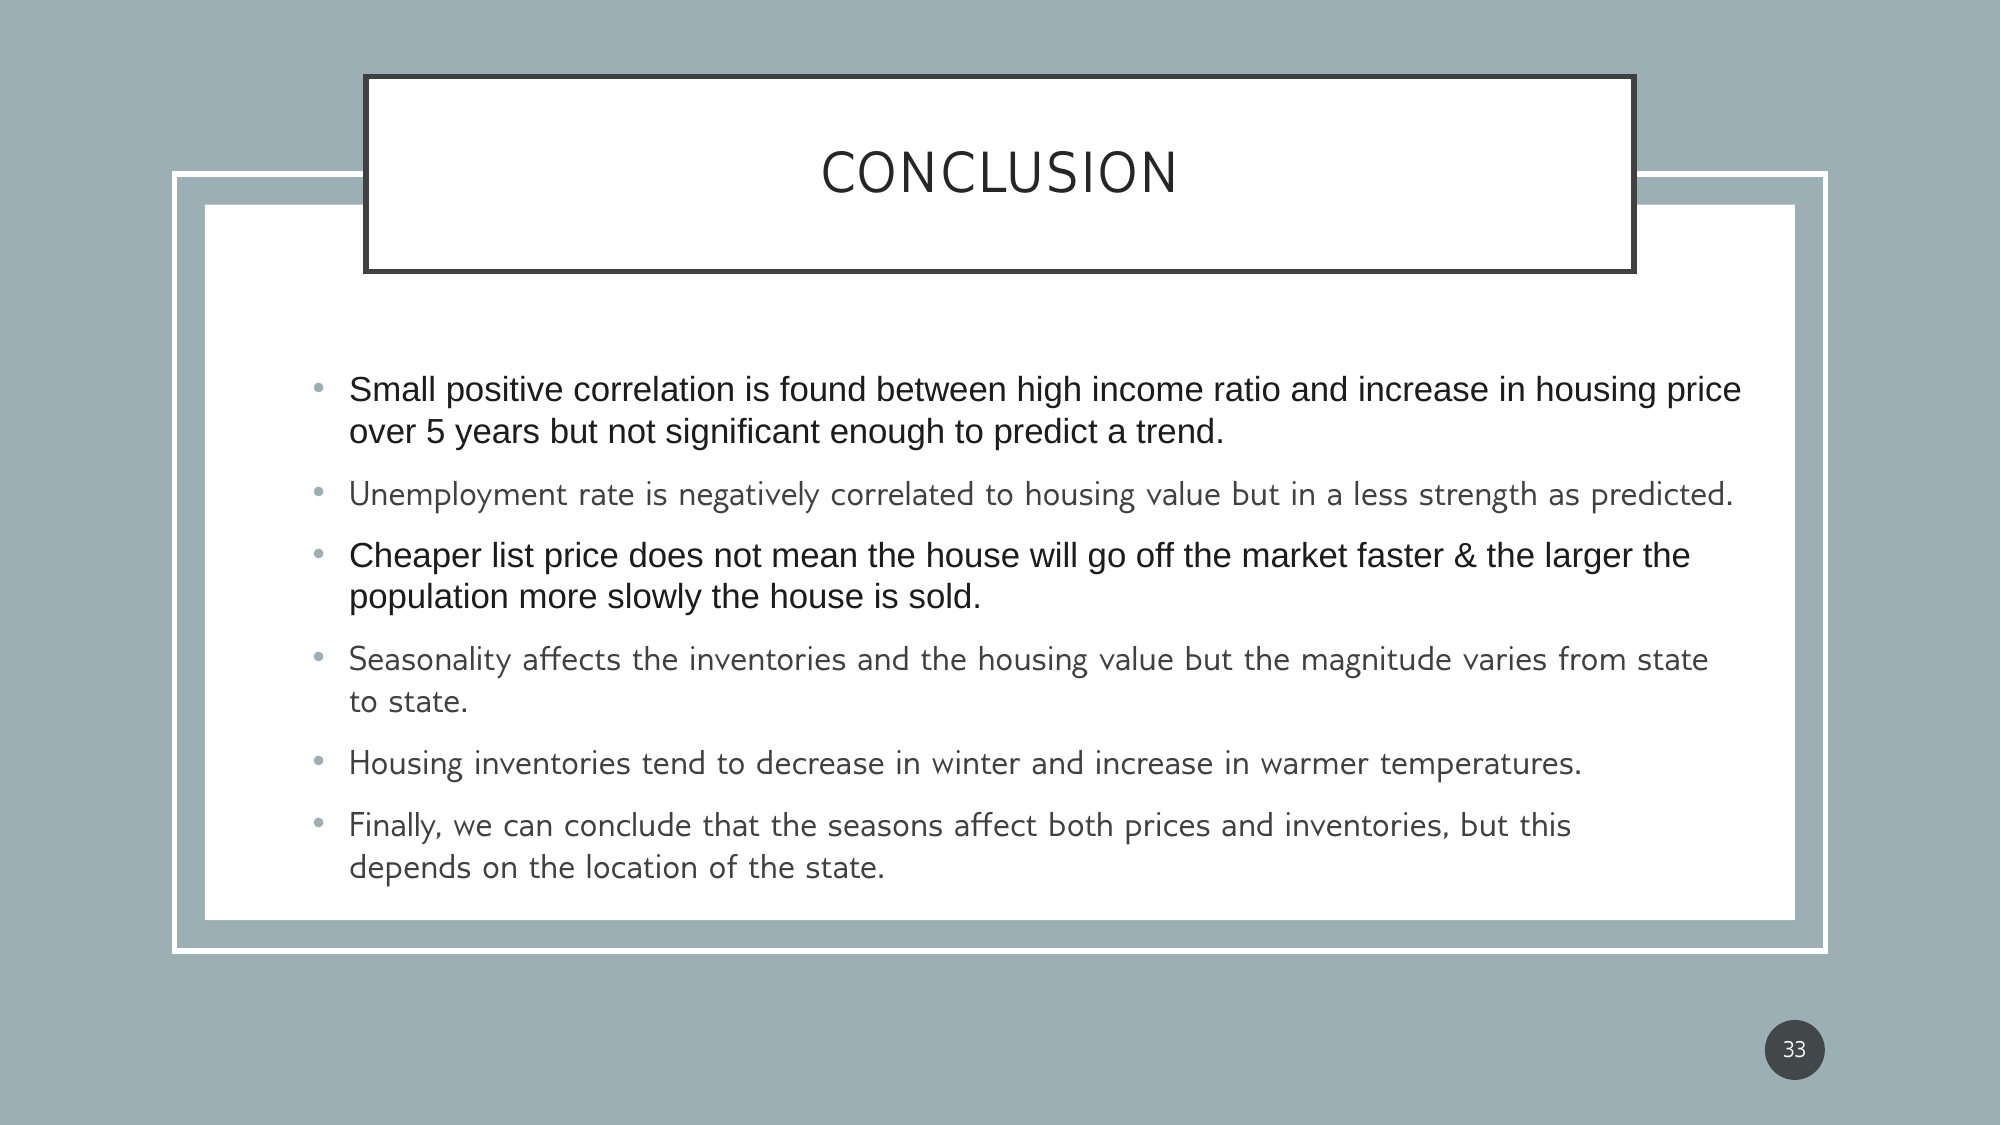

# Conclusion

Small positive correlation is found between high income ratio and increase in housing price over 5 years but not significant enough to predict a trend.
Unemployment rate is negatively correlated to housing value but in a less strength as predicted.
Cheaper list price does not mean the house will go off the market faster & the larger the population more slowly the house is sold.
Seasonality affects the inventories and the housing value but the magnitude varies from state to state.
Housing inventories tend to decrease in winter and increase in warmer temperatures.
Finally, we can conclude that the seasons affect both prices and inventories, but this       depends on the location of the state.
33